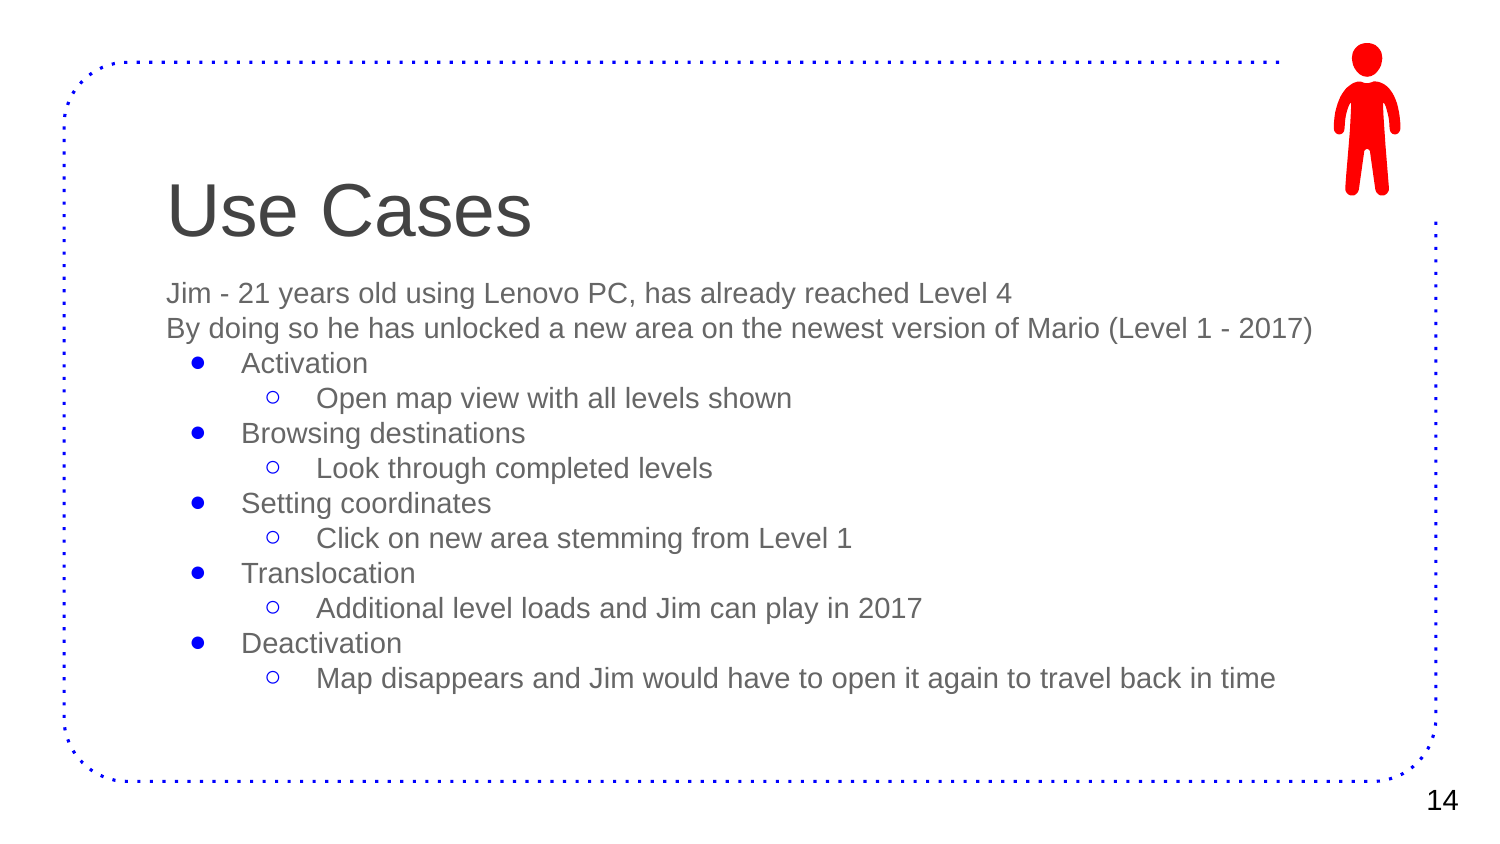

# Use Cases
Jim - 21 years old using Lenovo PC, has already reached Level 4
By doing so he has unlocked a new area on the newest version of Mario (Level 1 - 2017)
Activation
Open map view with all levels shown
Browsing destinations
Look through completed levels
Setting coordinates
Click on new area stemming from Level 1
Translocation
Additional level loads and Jim can play in 2017
Deactivation
Map disappears and Jim would have to open it again to travel back in time
14